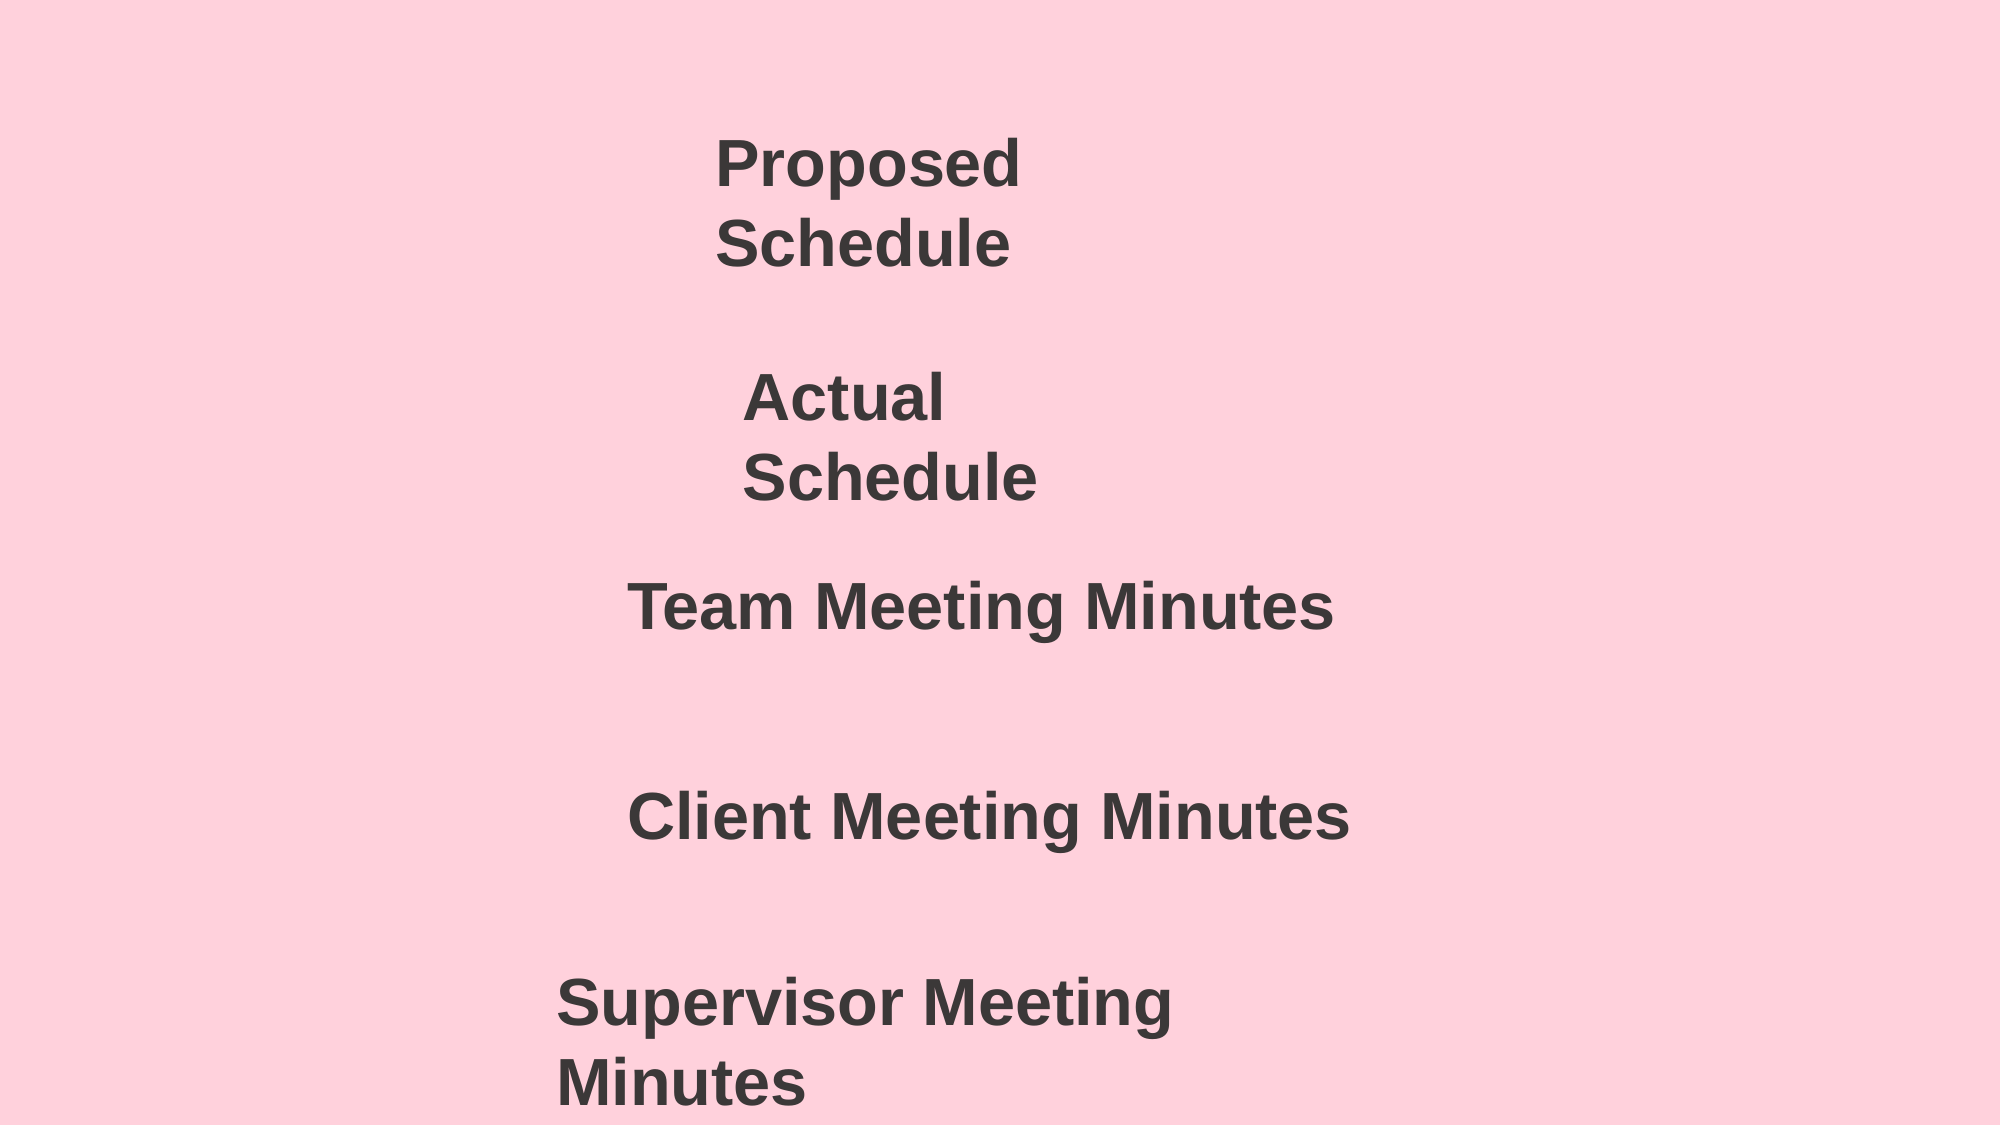

Proposed Schedule
Actual Schedule
Team Meeting Minutes
Client Meeting Minutes
Supervisor Meeting Minutes